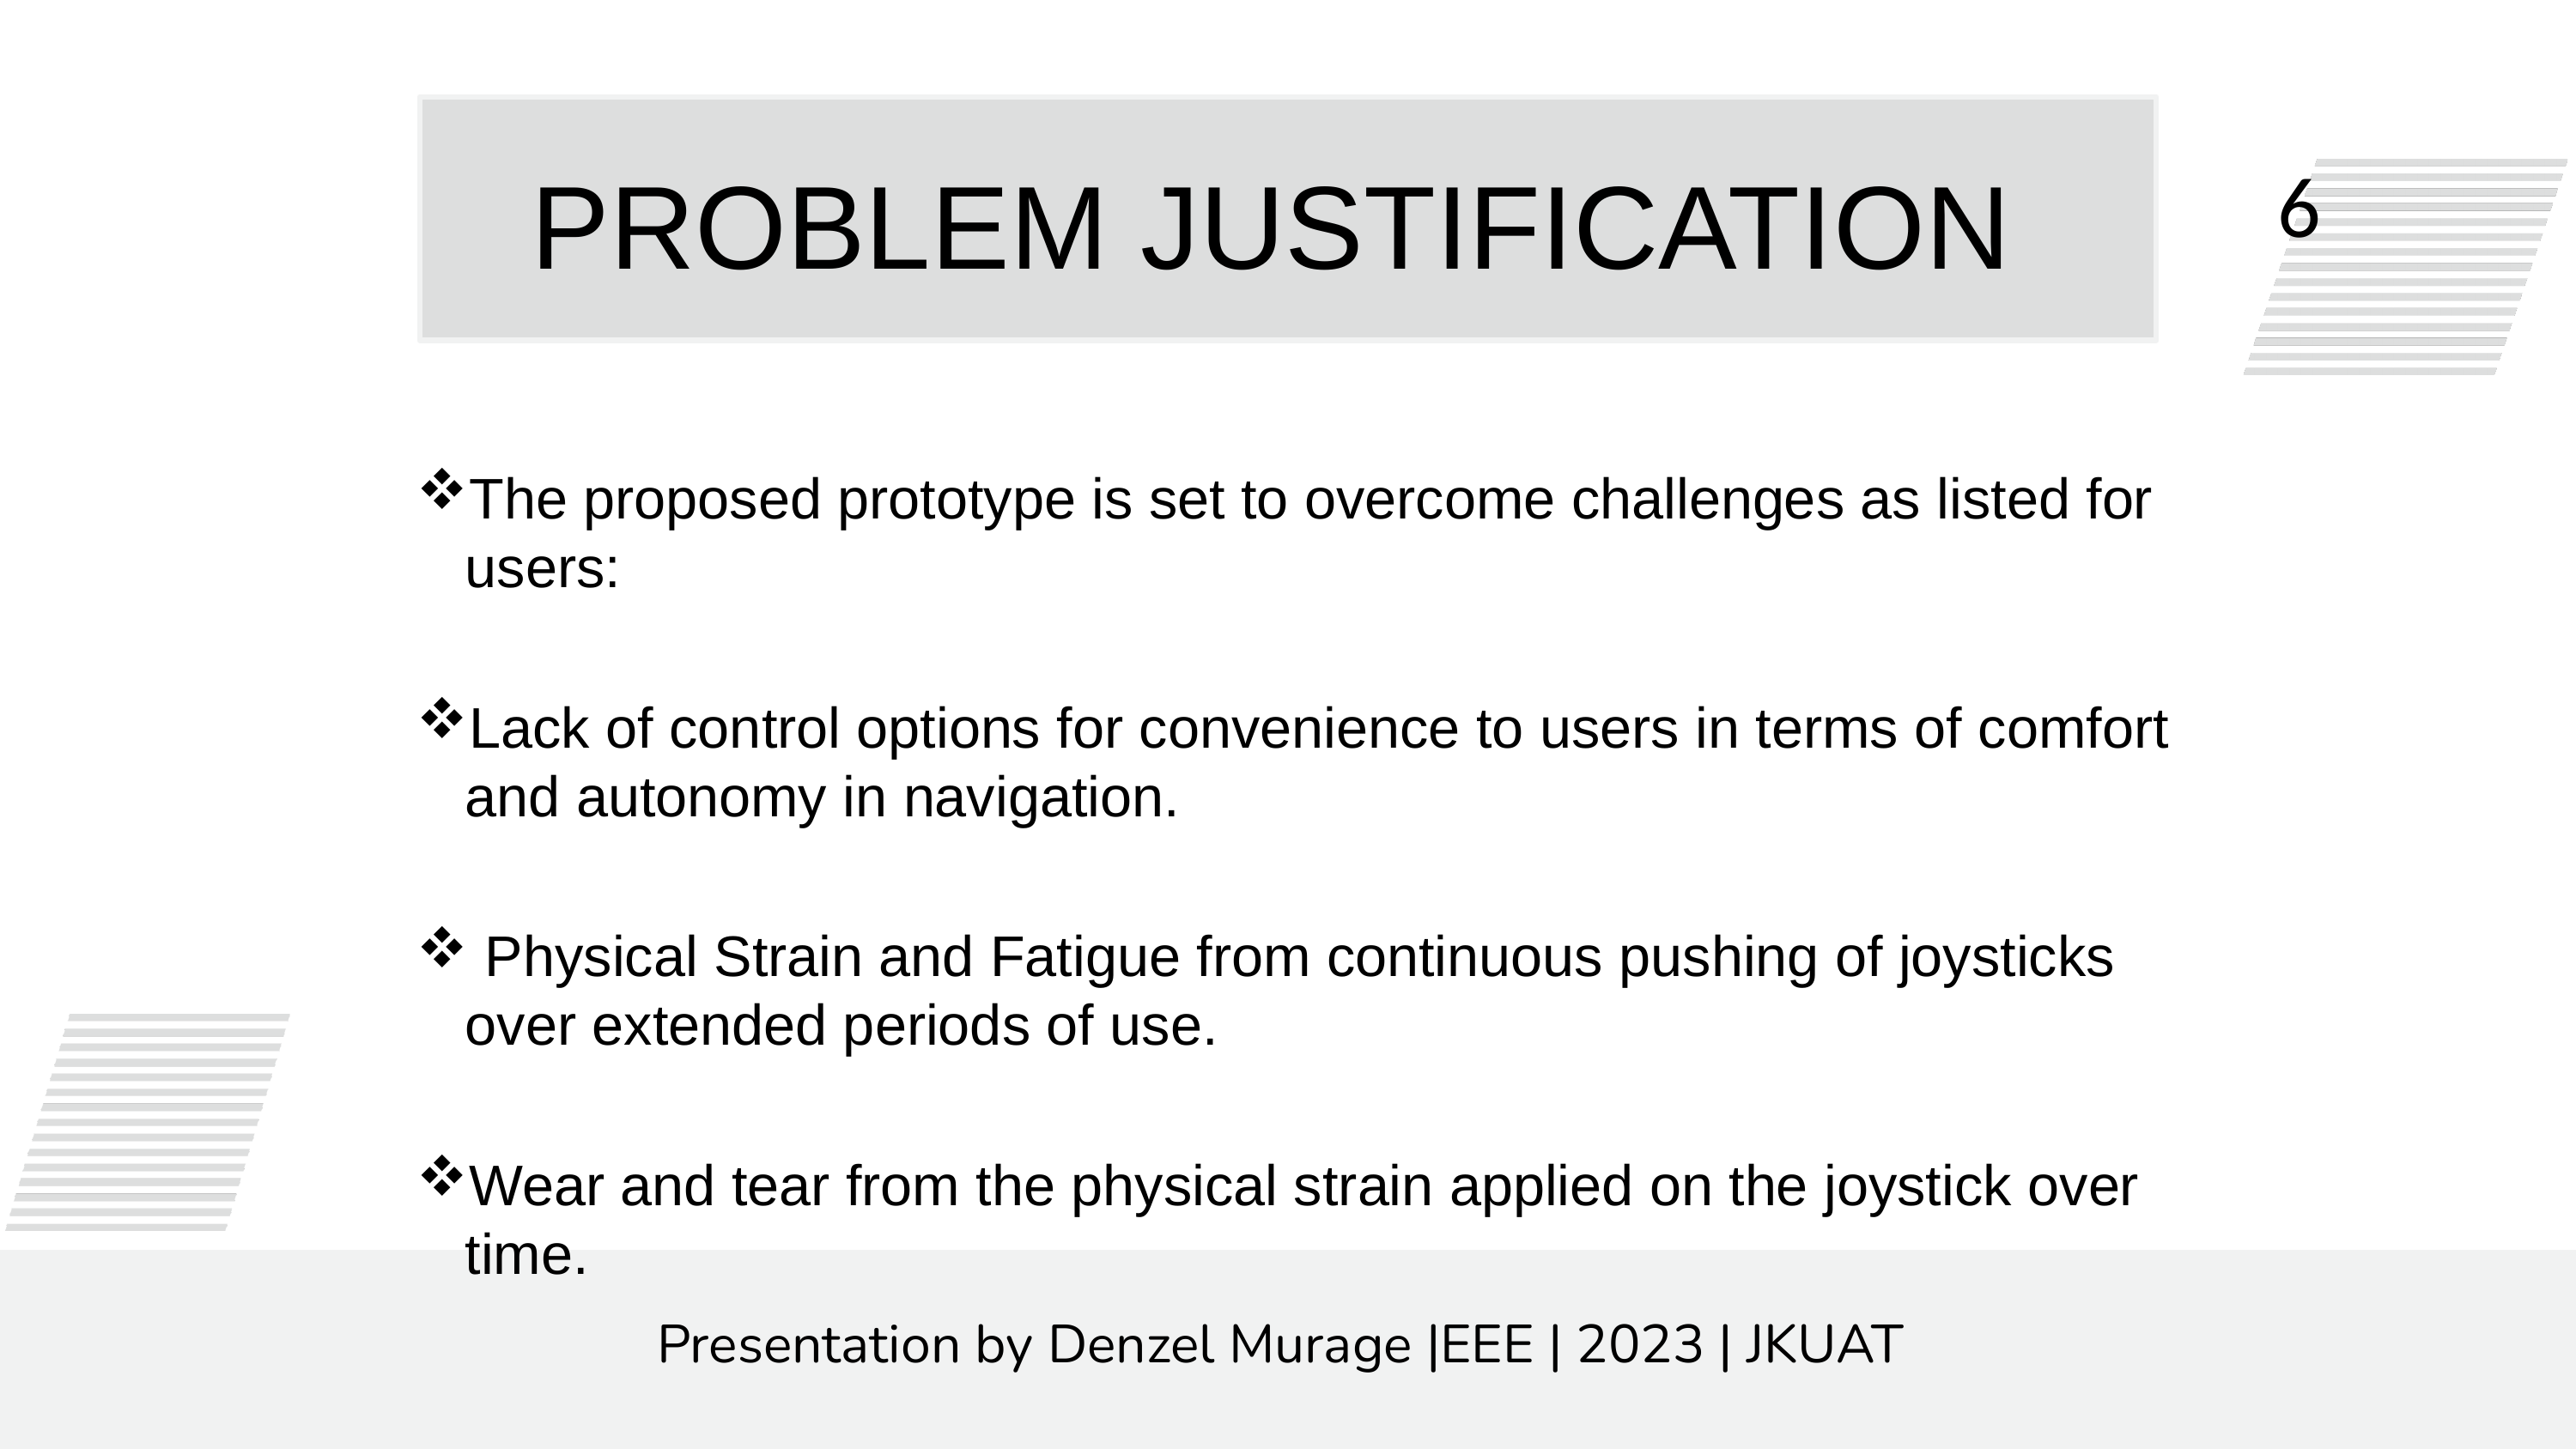

PROBLEM JUSTIFICATION
6

The proposed prototype is set to overcome challenges as listed for users:

Lack of control options for convenience to users in terms of comfort and autonomy in navigation.

 Physical Strain and Fatigue from continuous pushing of joysticks over extended periods of use.

Wear and tear from the physical strain applied on the joystick over time.

Presentation by Denzel Murage |EEE | 2023 | JKUAT